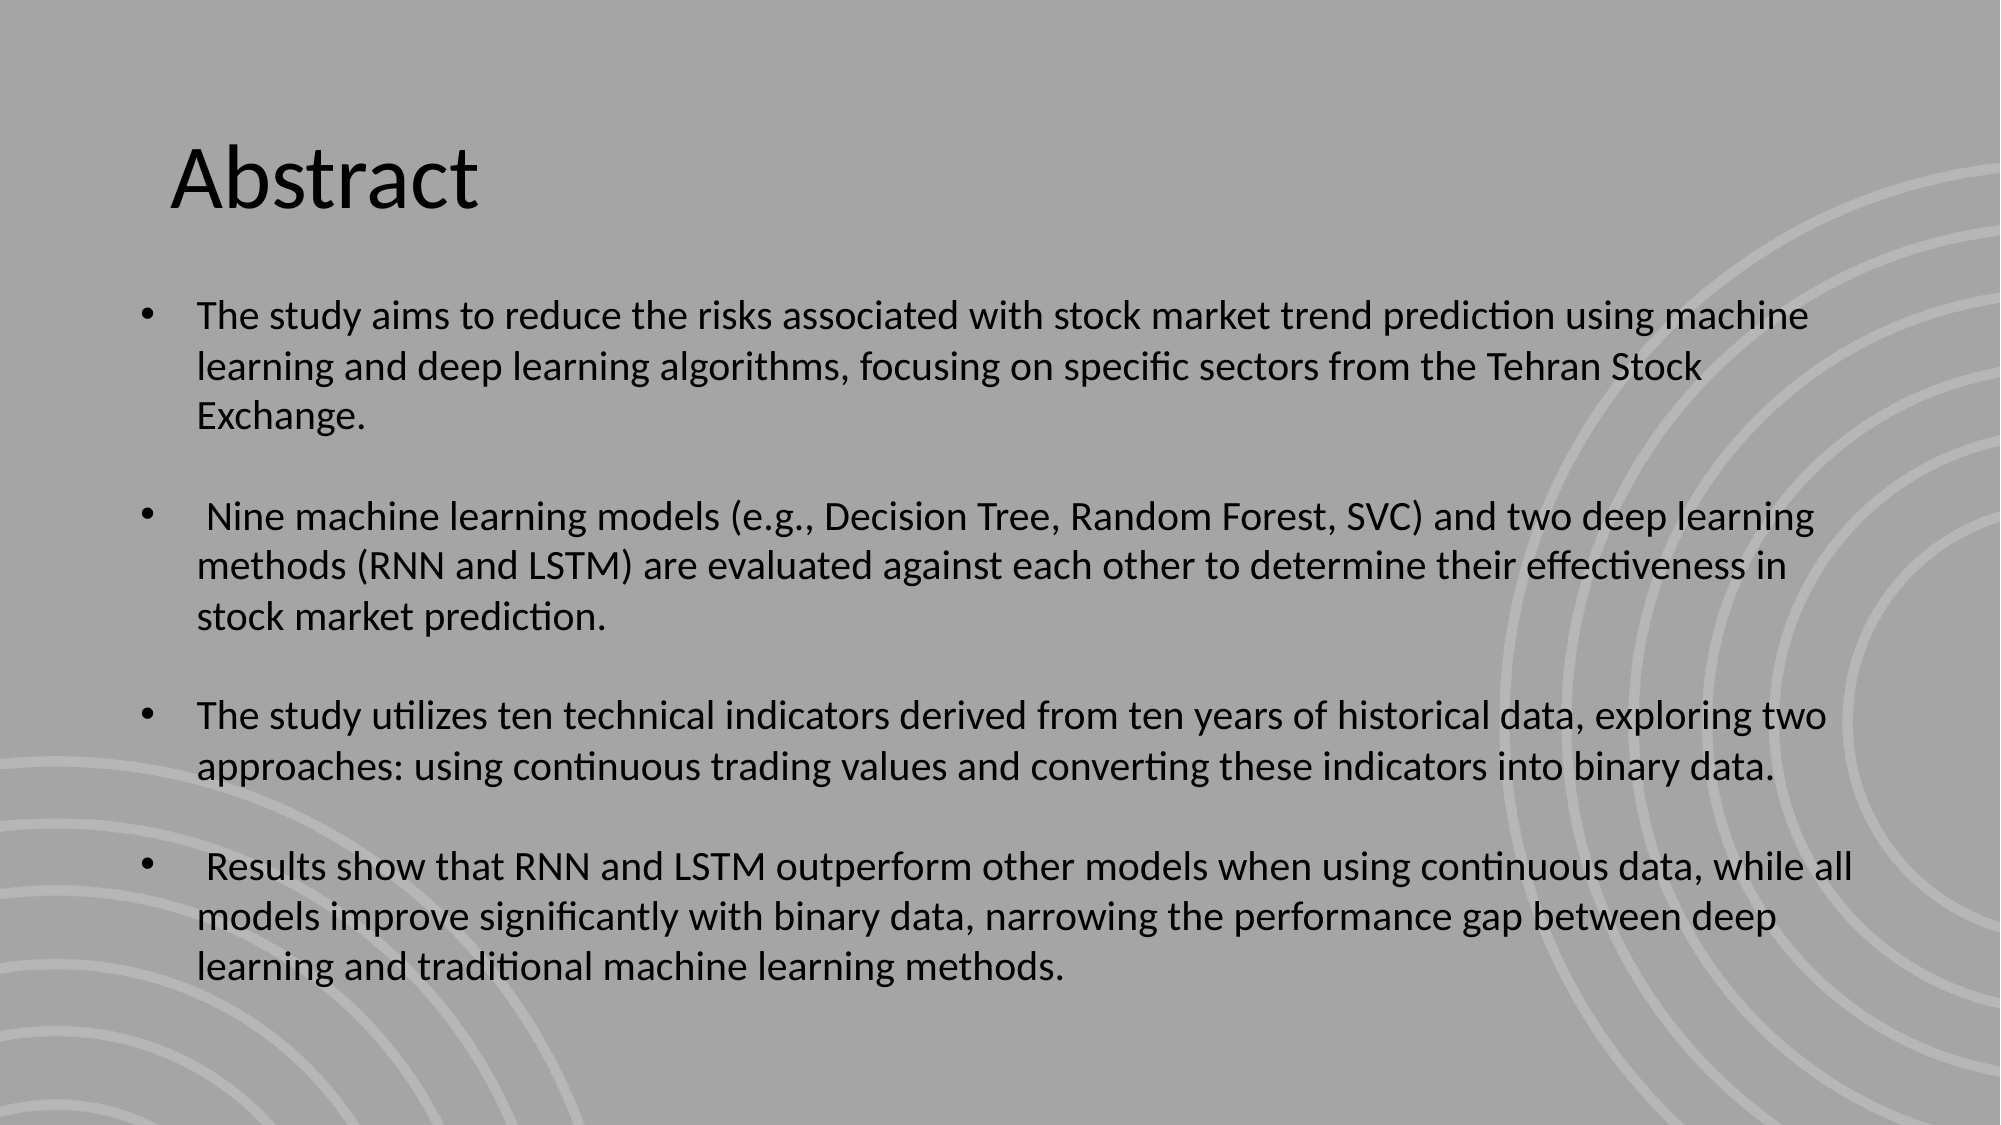

Abstract
The study aims to reduce the risks associated with stock market trend prediction using machine learning and deep learning algorithms, focusing on specific sectors from the Tehran Stock Exchange.

 Nine machine learning models (e.g., Decision Tree, Random Forest, SVC) and two deep learning methods (RNN and LSTM) are evaluated against each other to determine their effectiveness in stock market prediction.

The study utilizes ten technical indicators derived from ten years of historical data, exploring two approaches: using continuous trading values and converting these indicators into binary data.

 Results show that RNN and LSTM outperform other models when using continuous data, while all models improve significantly with binary data, narrowing the performance gap between deep learning and traditional machine learning methods.